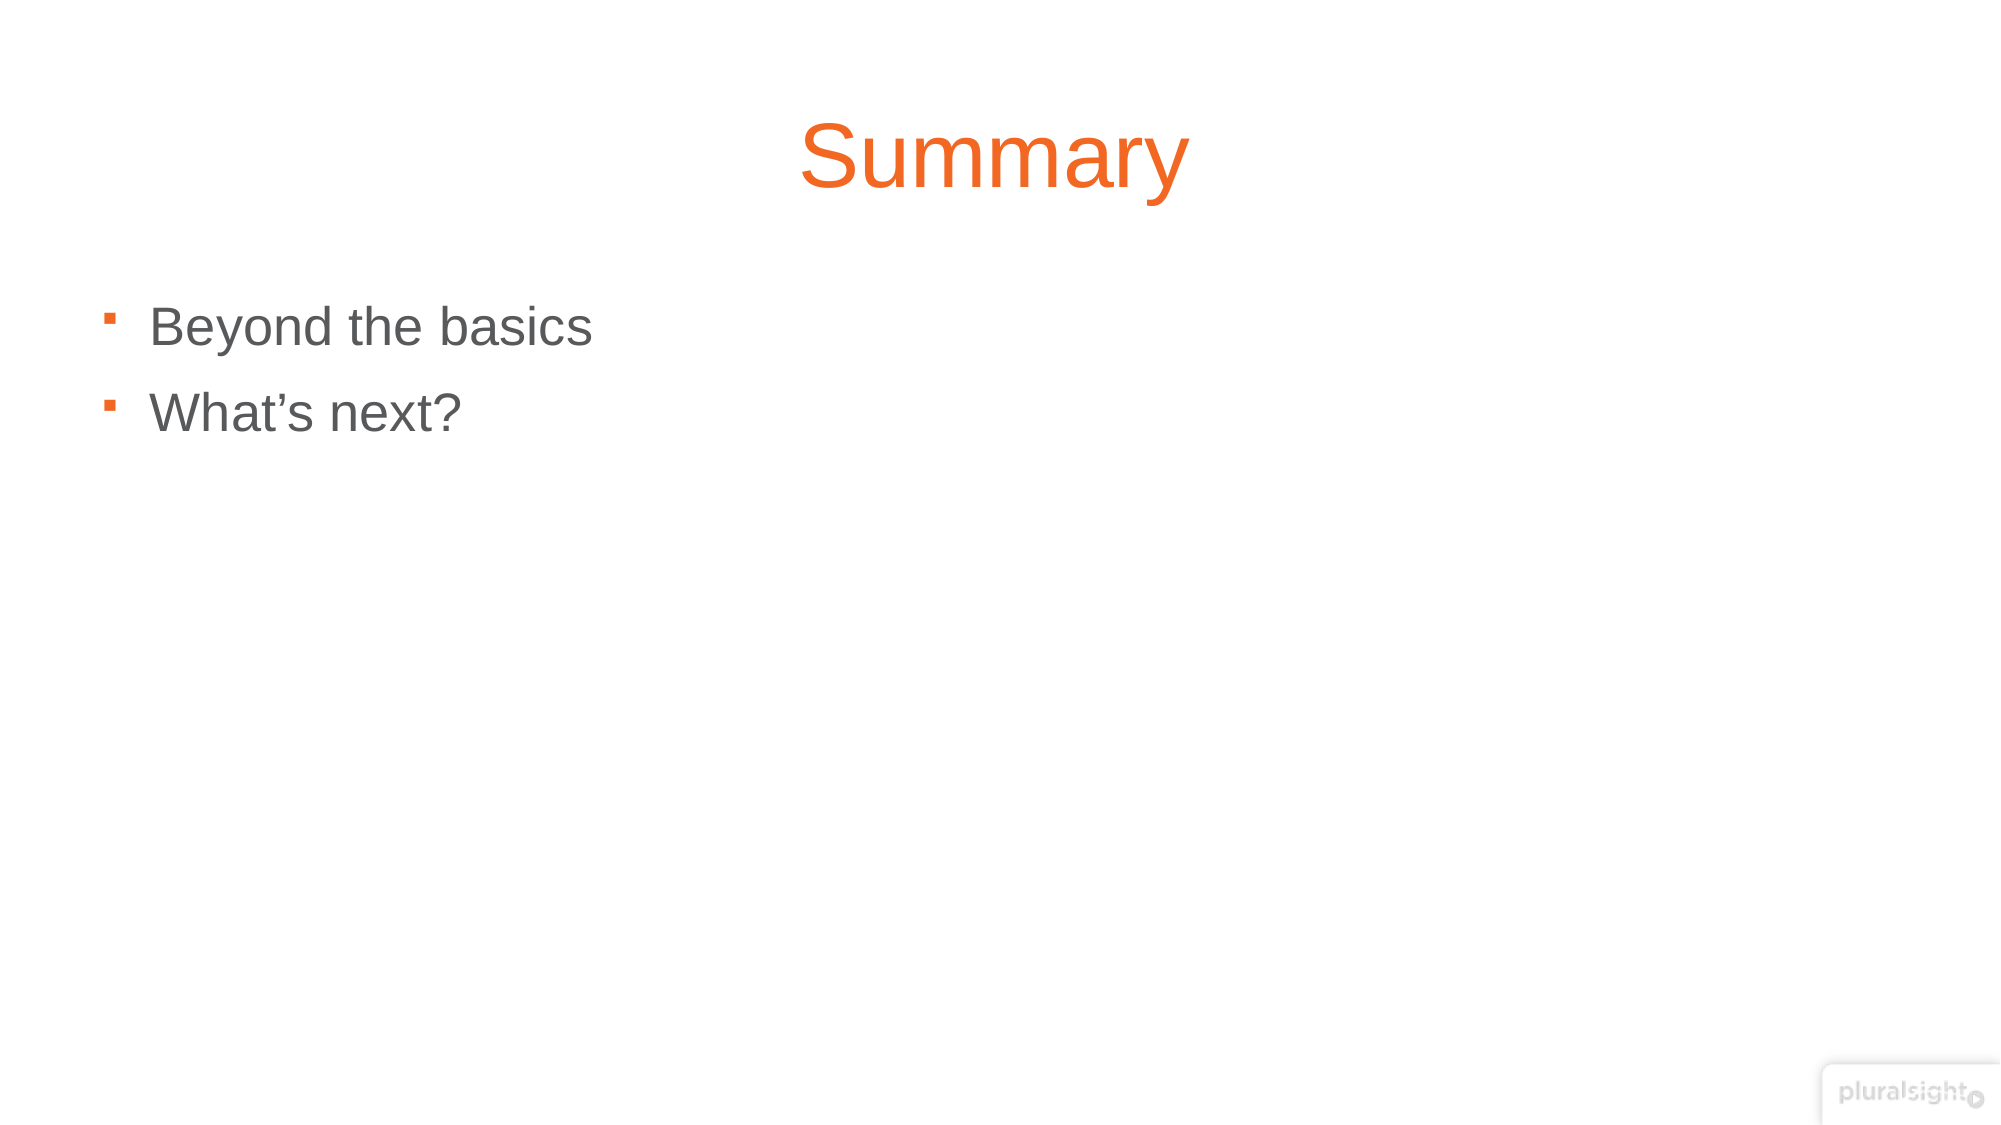

# Summary
Beyond the basics
What’s next?